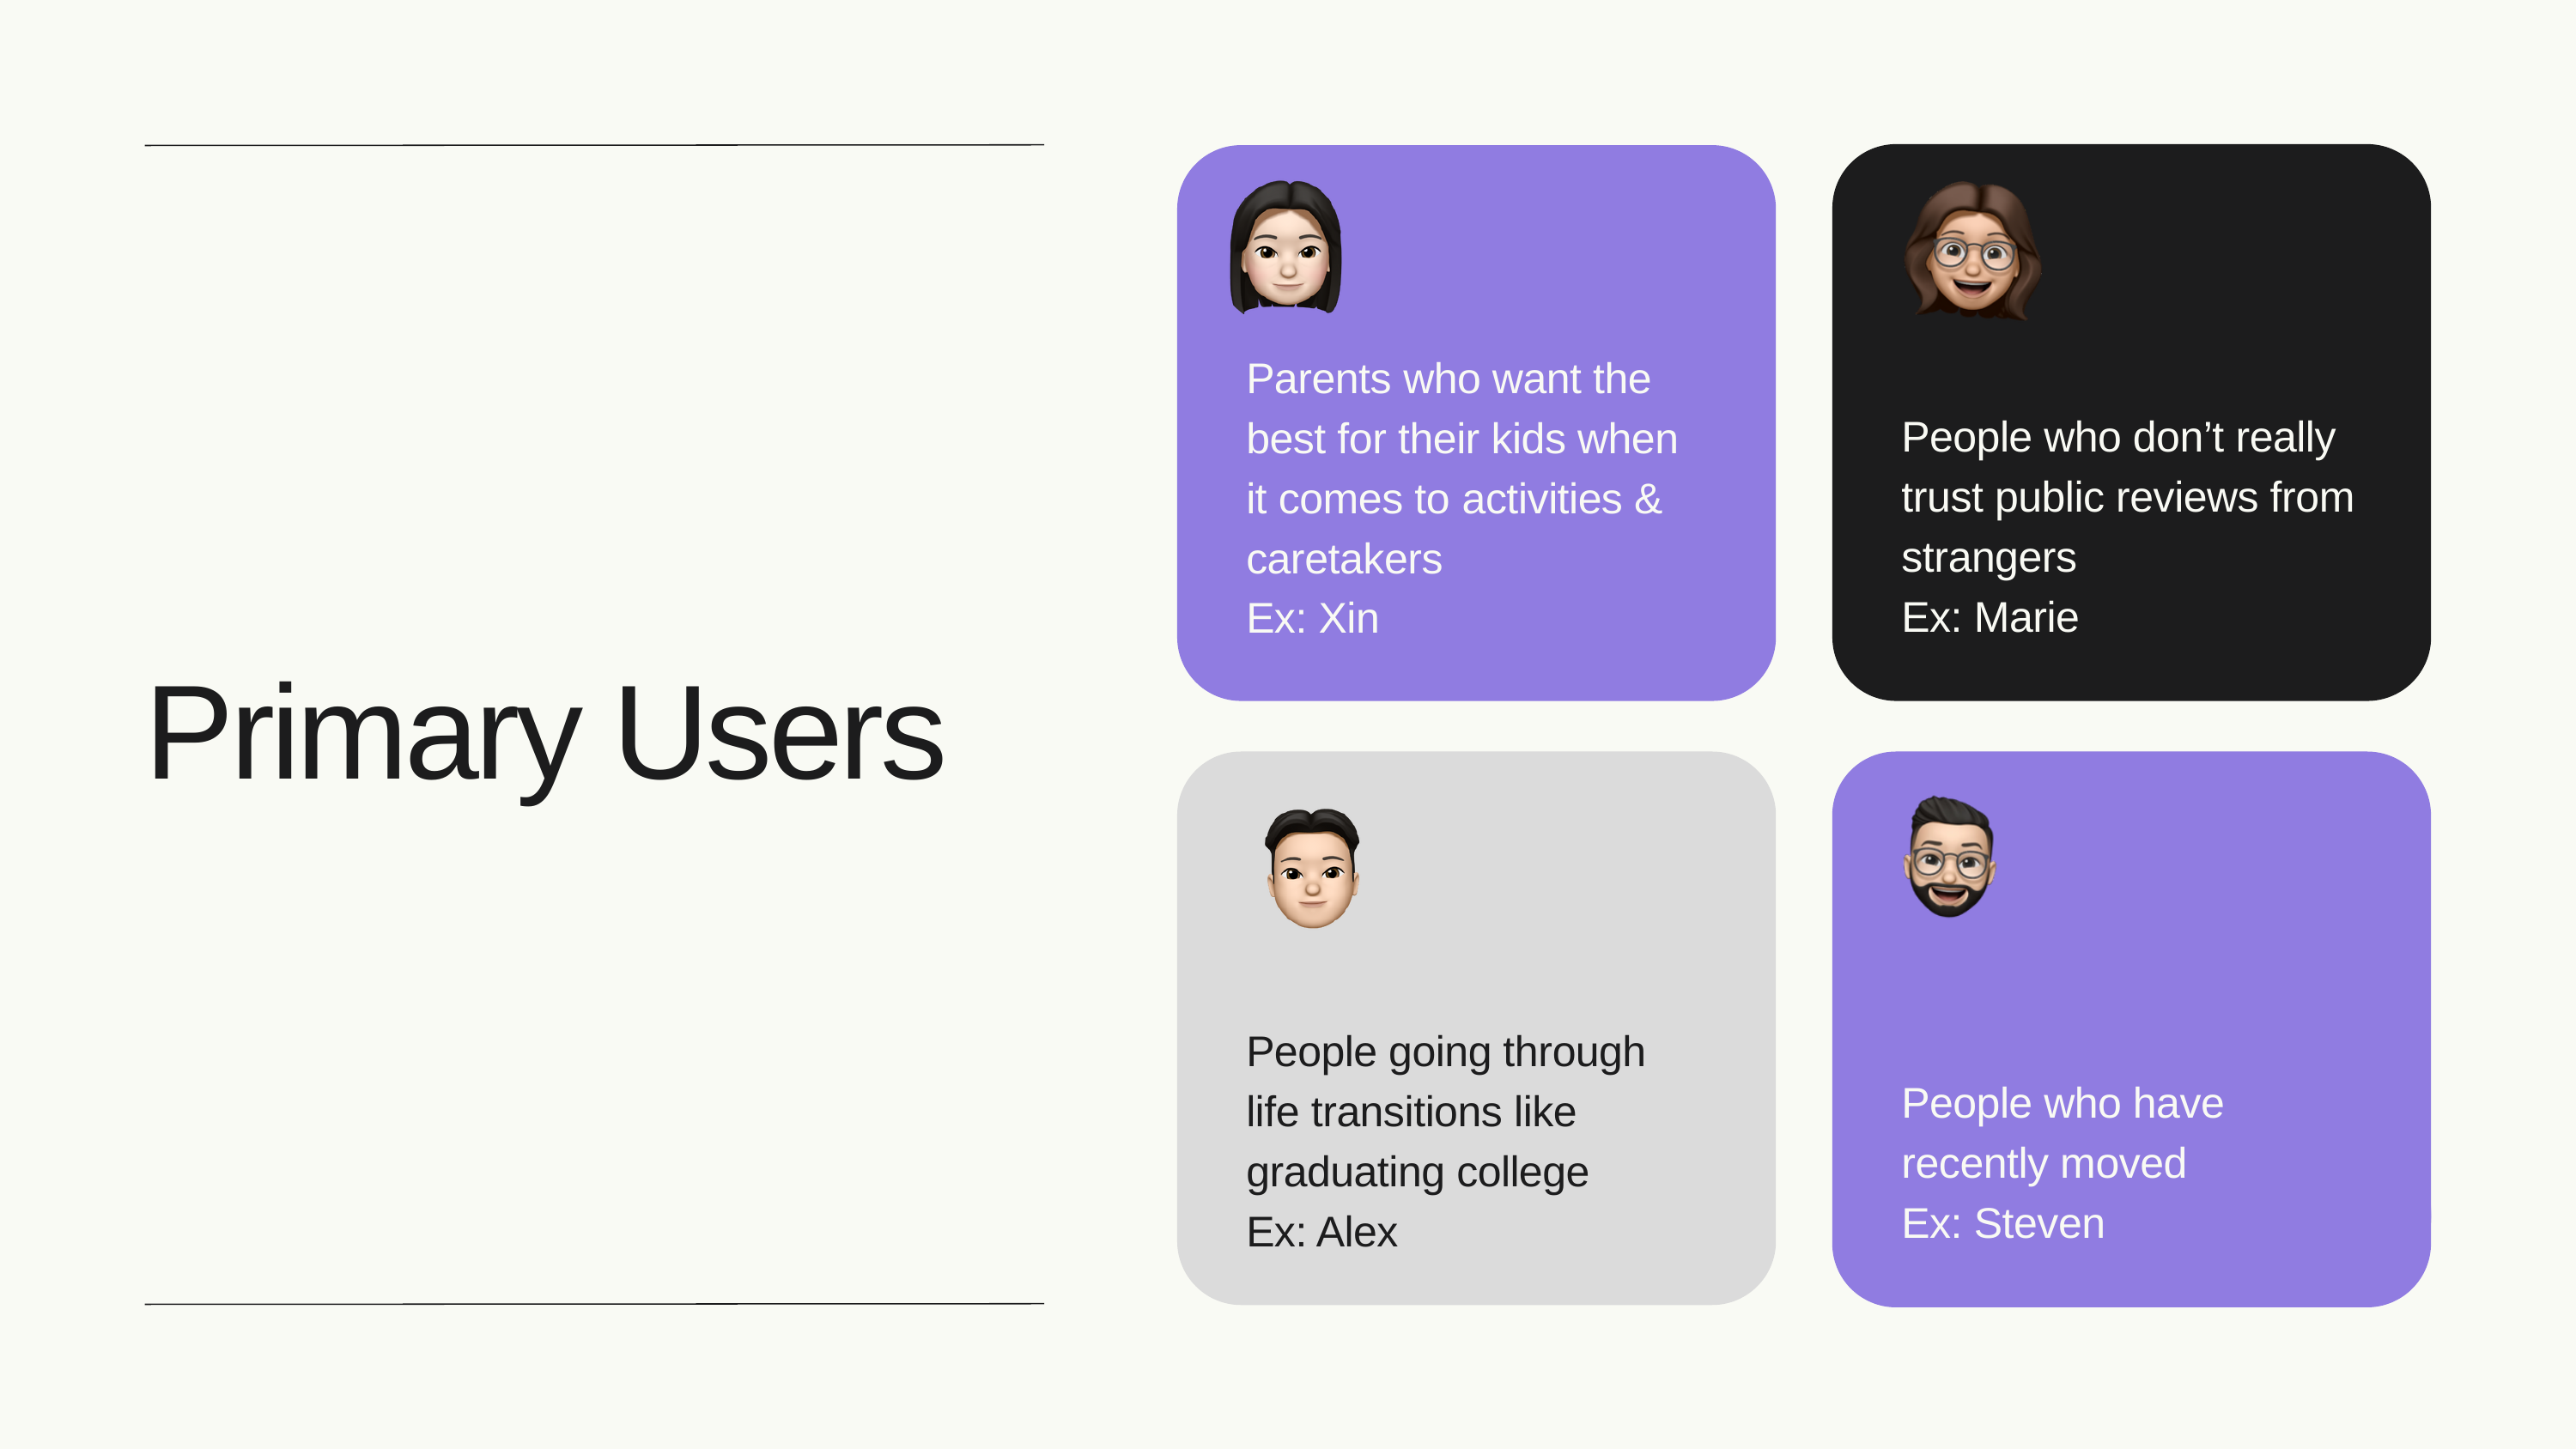

Parents who want the best for their kids when it comes to activities & caretakers
Ex: Xin
People who don’t really trust public reviews from strangers
Ex: Marie
Primary Users

People going through life transitions like graduating college
Ex: Alex
People who have recently moved
Ex: Steven